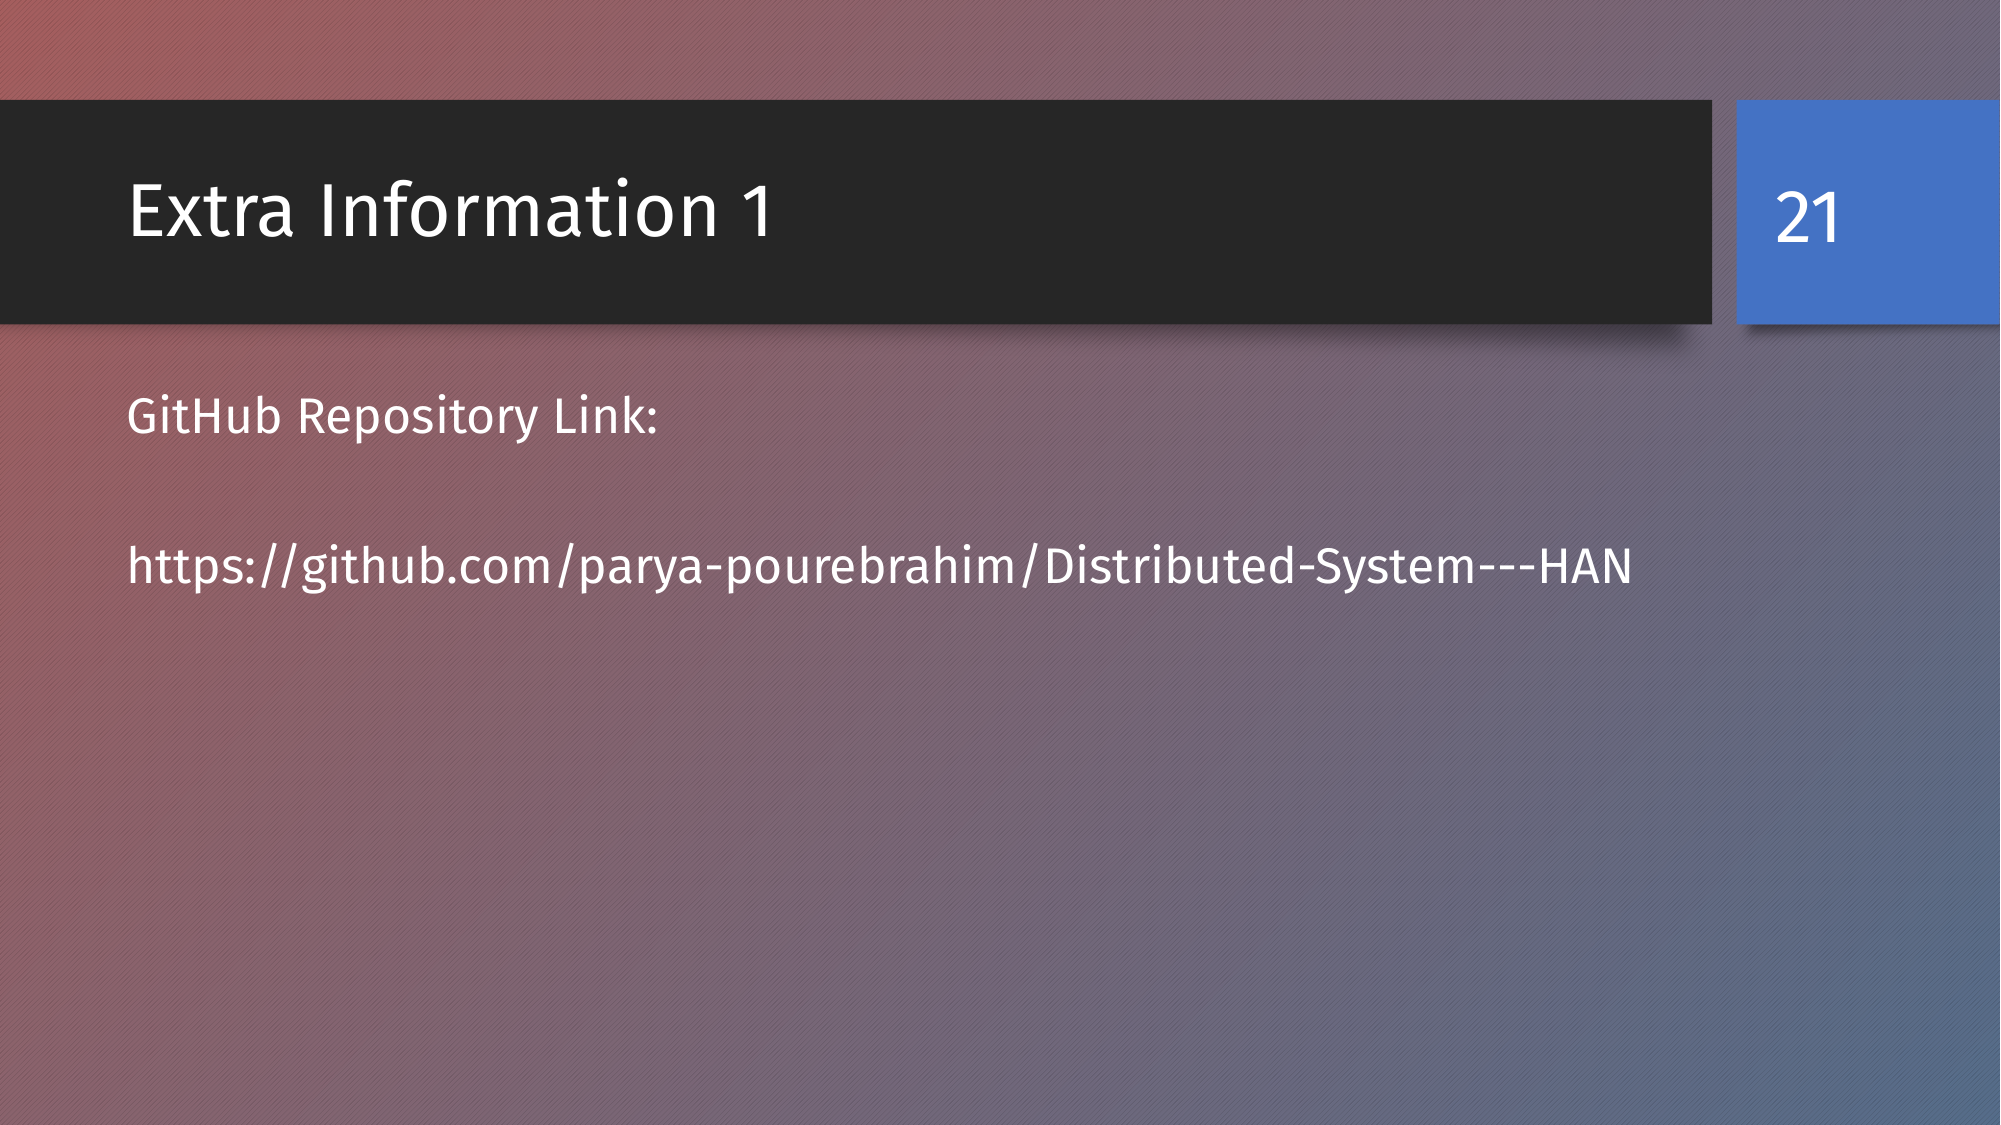

21
# Extra Information 1
GitHub Repository Link:

https://github.com/parya-pourebrahim/Distributed-System---HAN